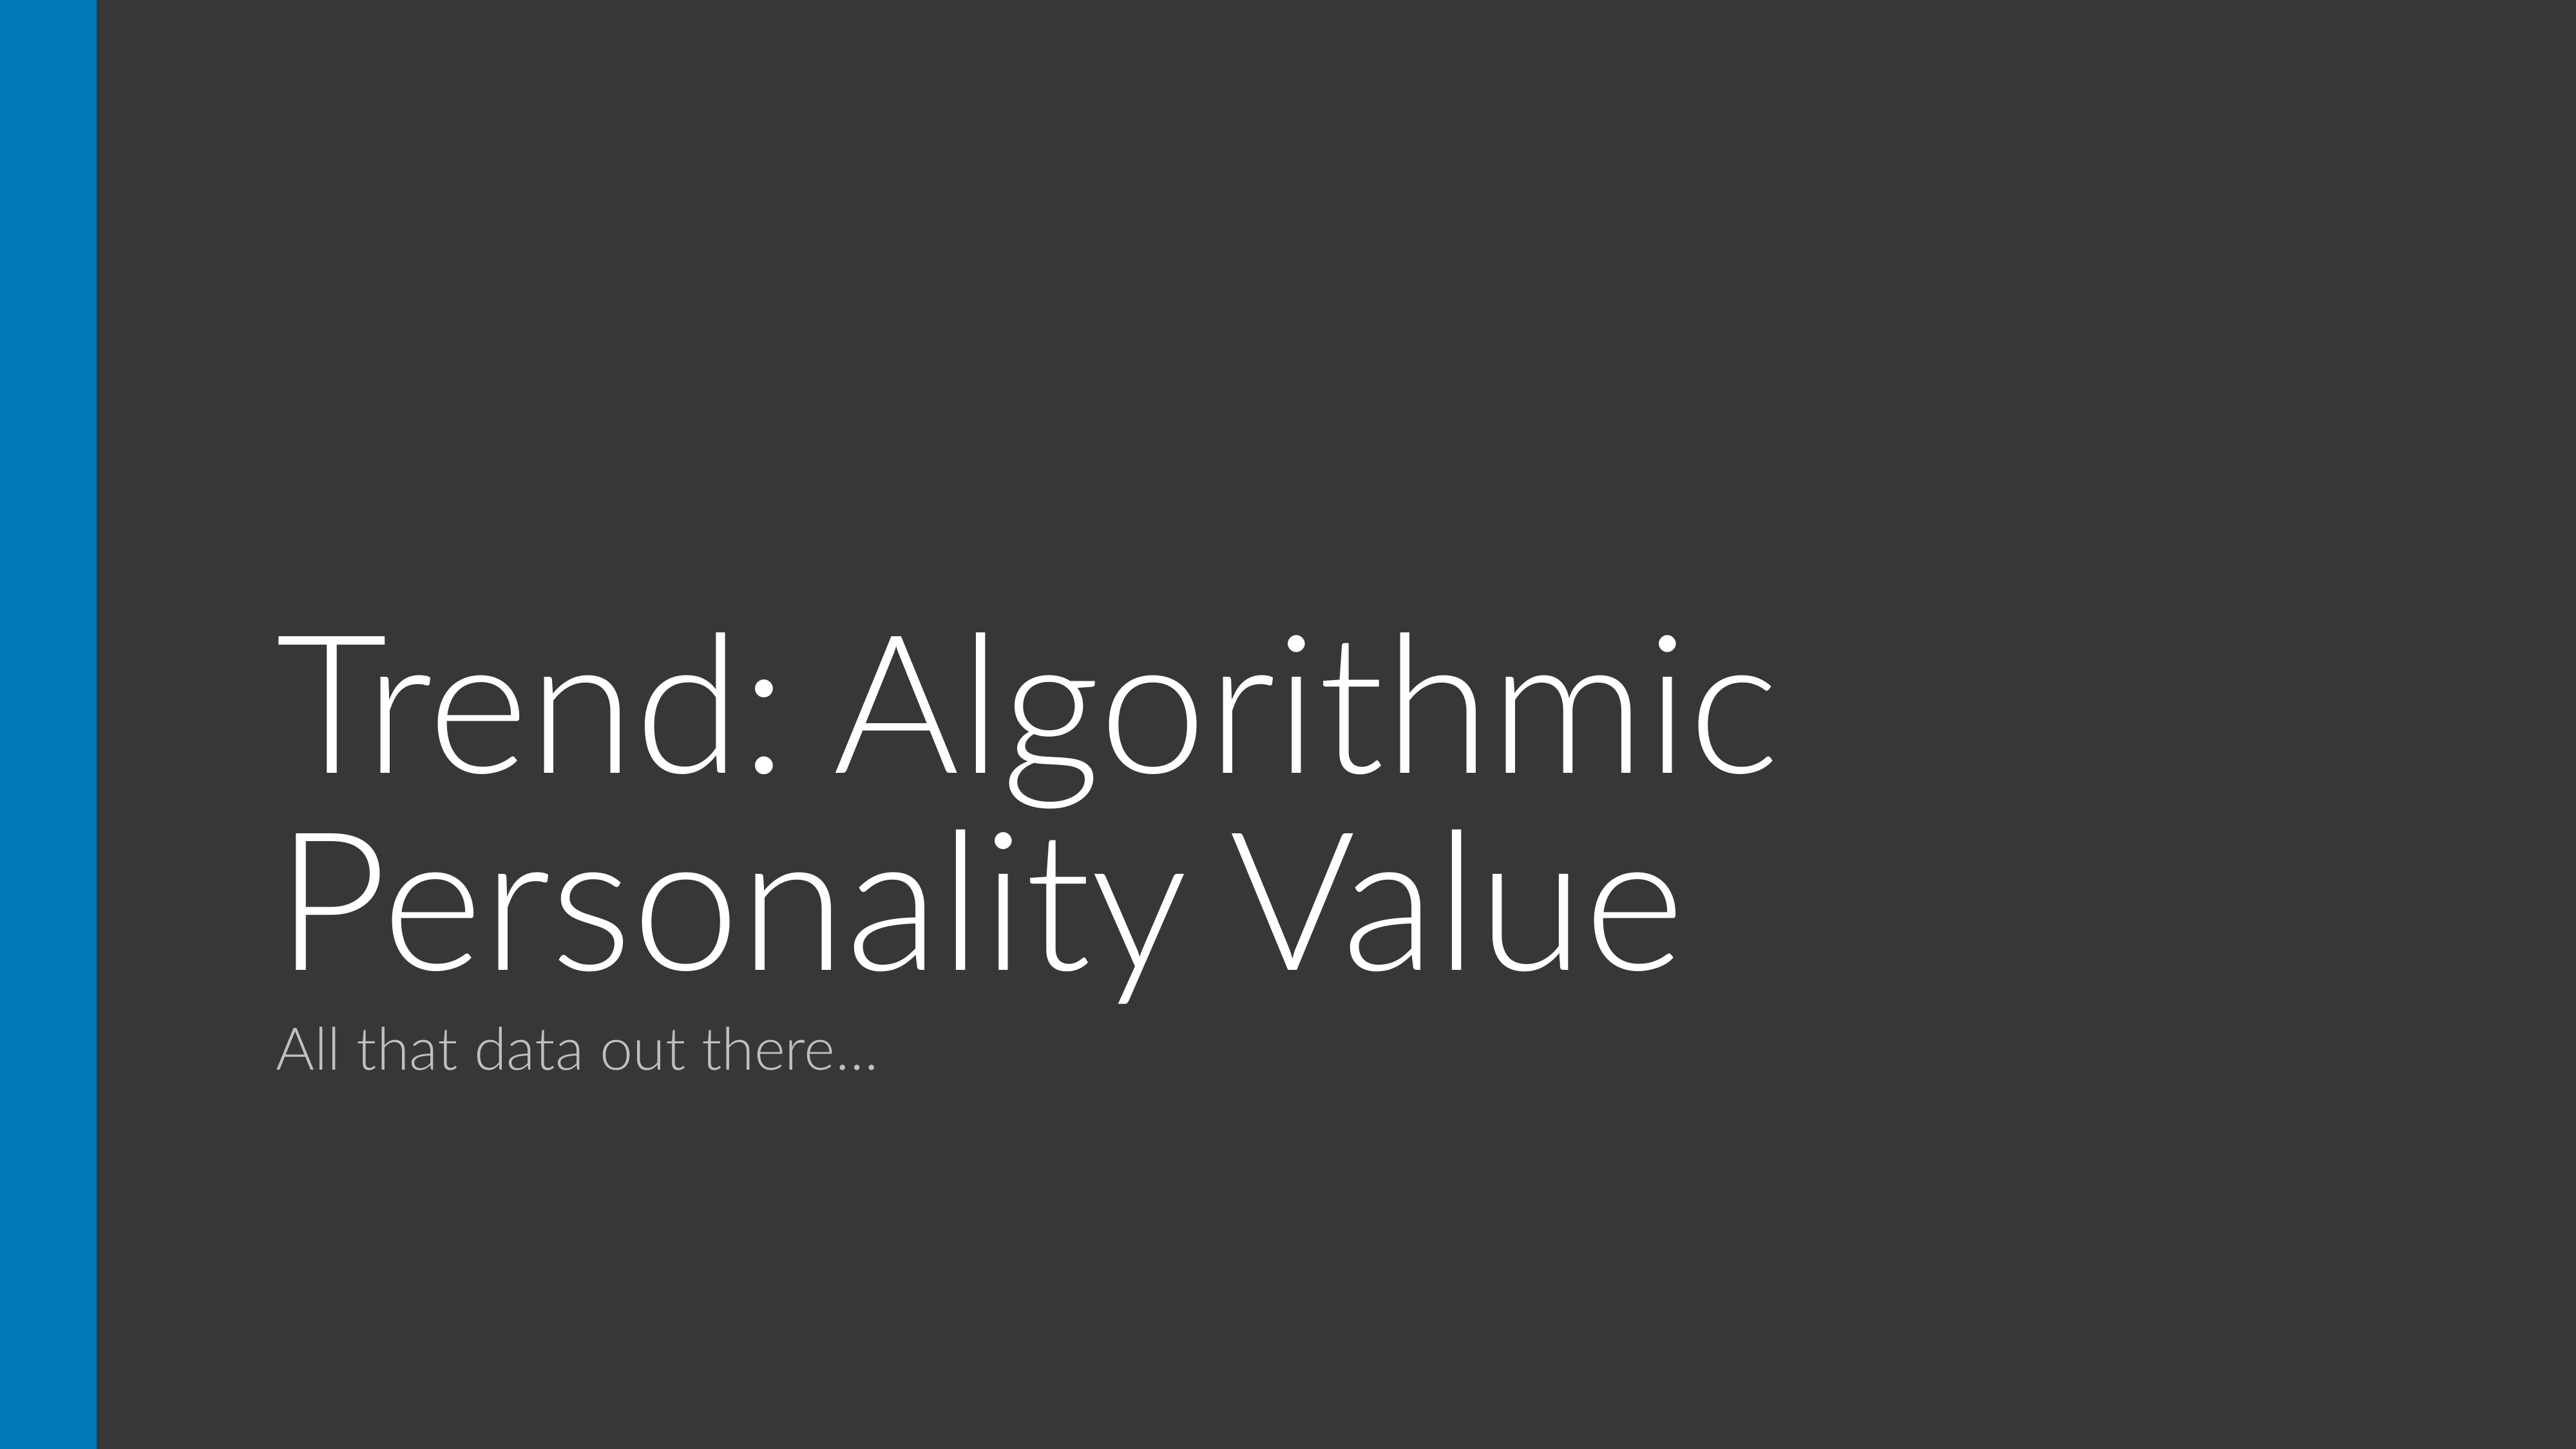

# Trend: Algorithmic Personality Value
All that data out there…